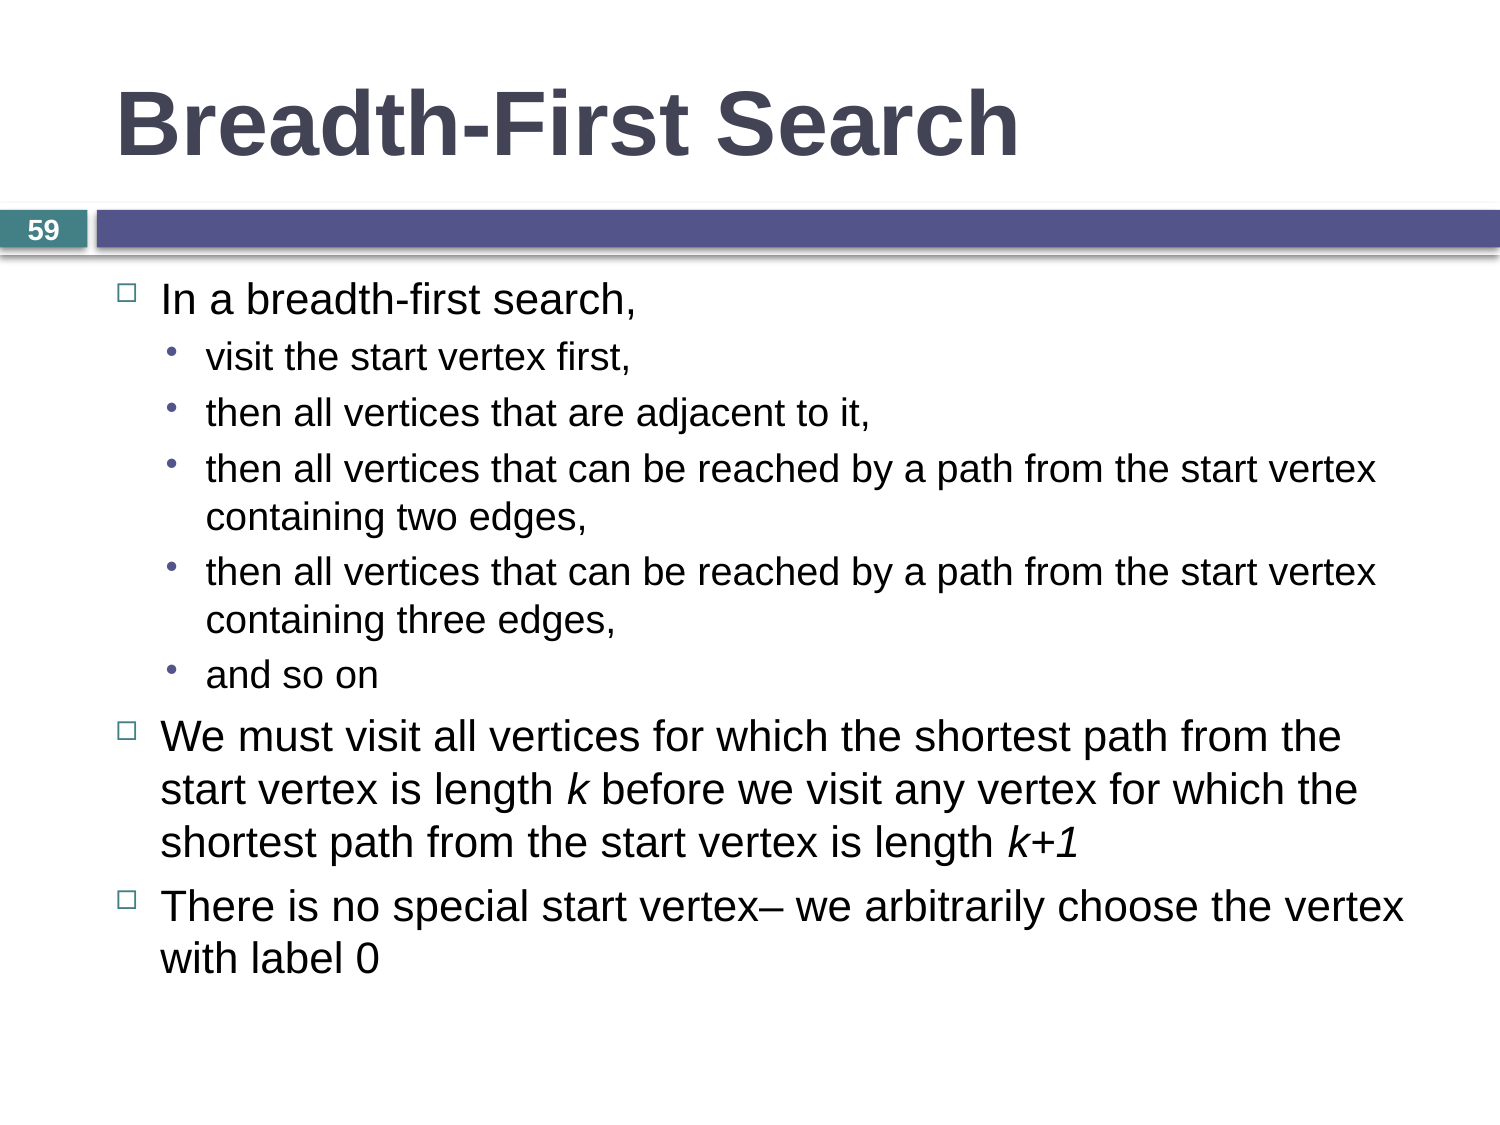

# Breadth-First Search
59
In a breadth-first search,
visit the start vertex first,
then all vertices that are adjacent to it,
then all vertices that can be reached by a path from the start vertex containing two edges,
then all vertices that can be reached by a path from the start vertex containing three edges,
and so on
We must visit all vertices for which the shortest path from the start vertex is length k before we visit any vertex for which the shortest path from the start vertex is length k+1
There is no special start vertex– we arbitrarily choose the vertex with label 0